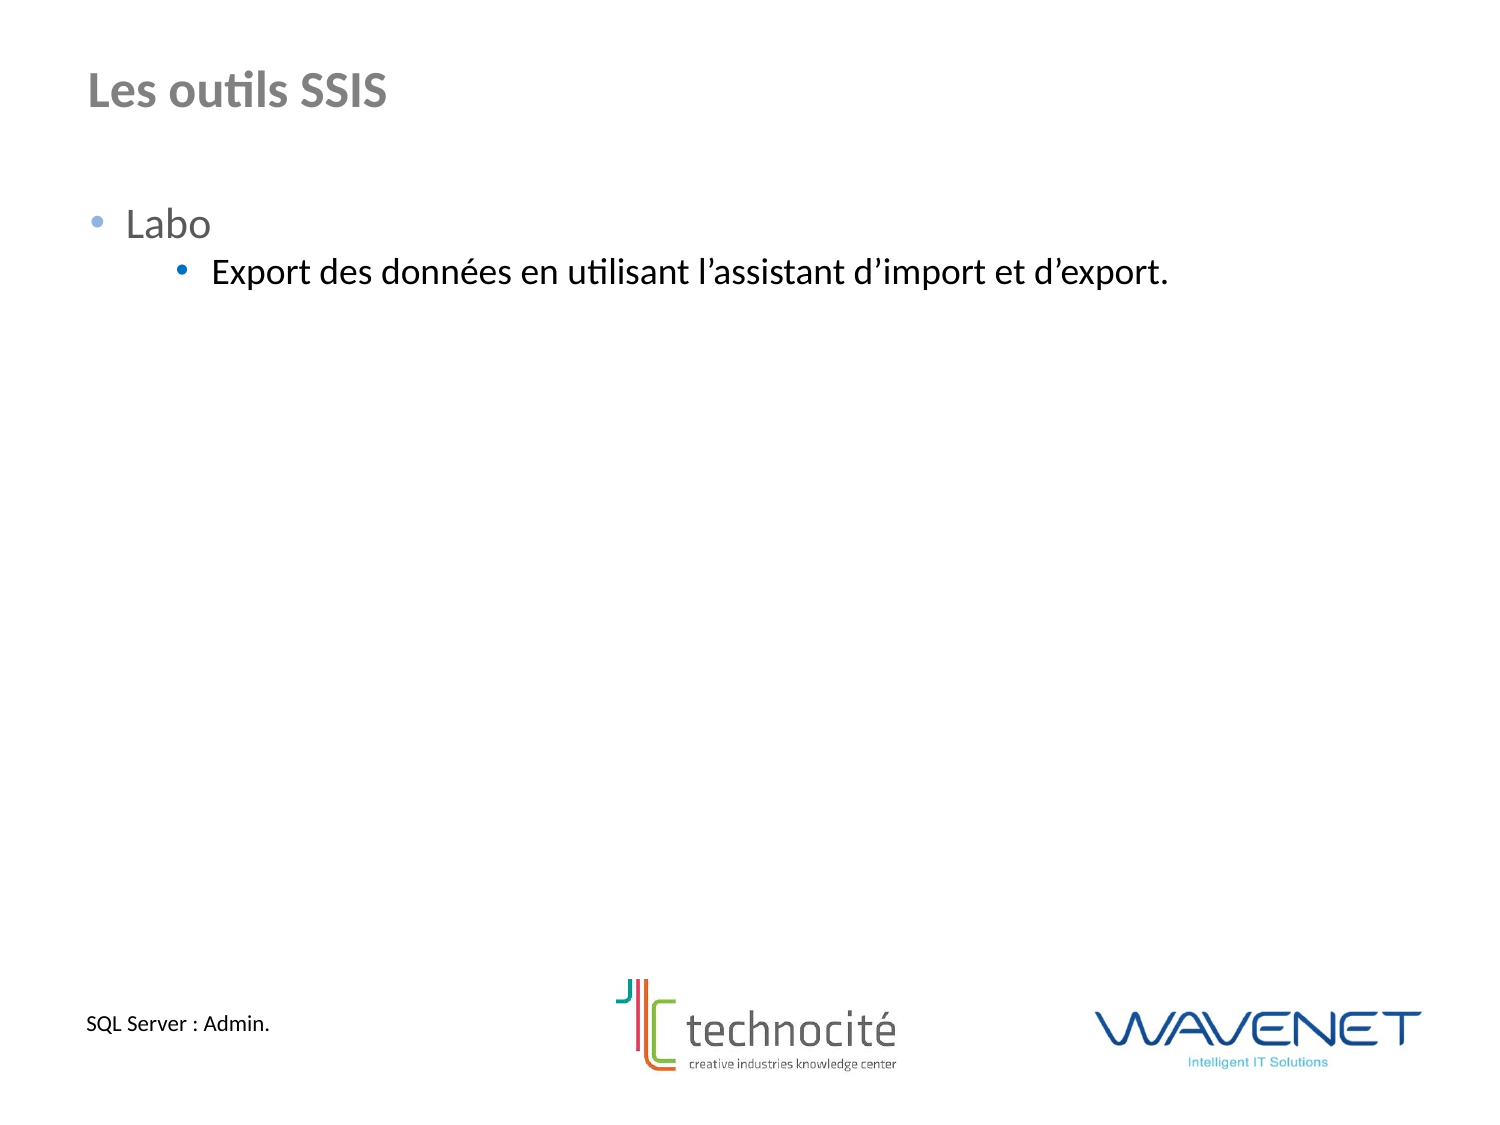

Les outils SSIS
Labo
Export des données en utilisant l’assistant d’import et d’export.
SQL Server : Admin.